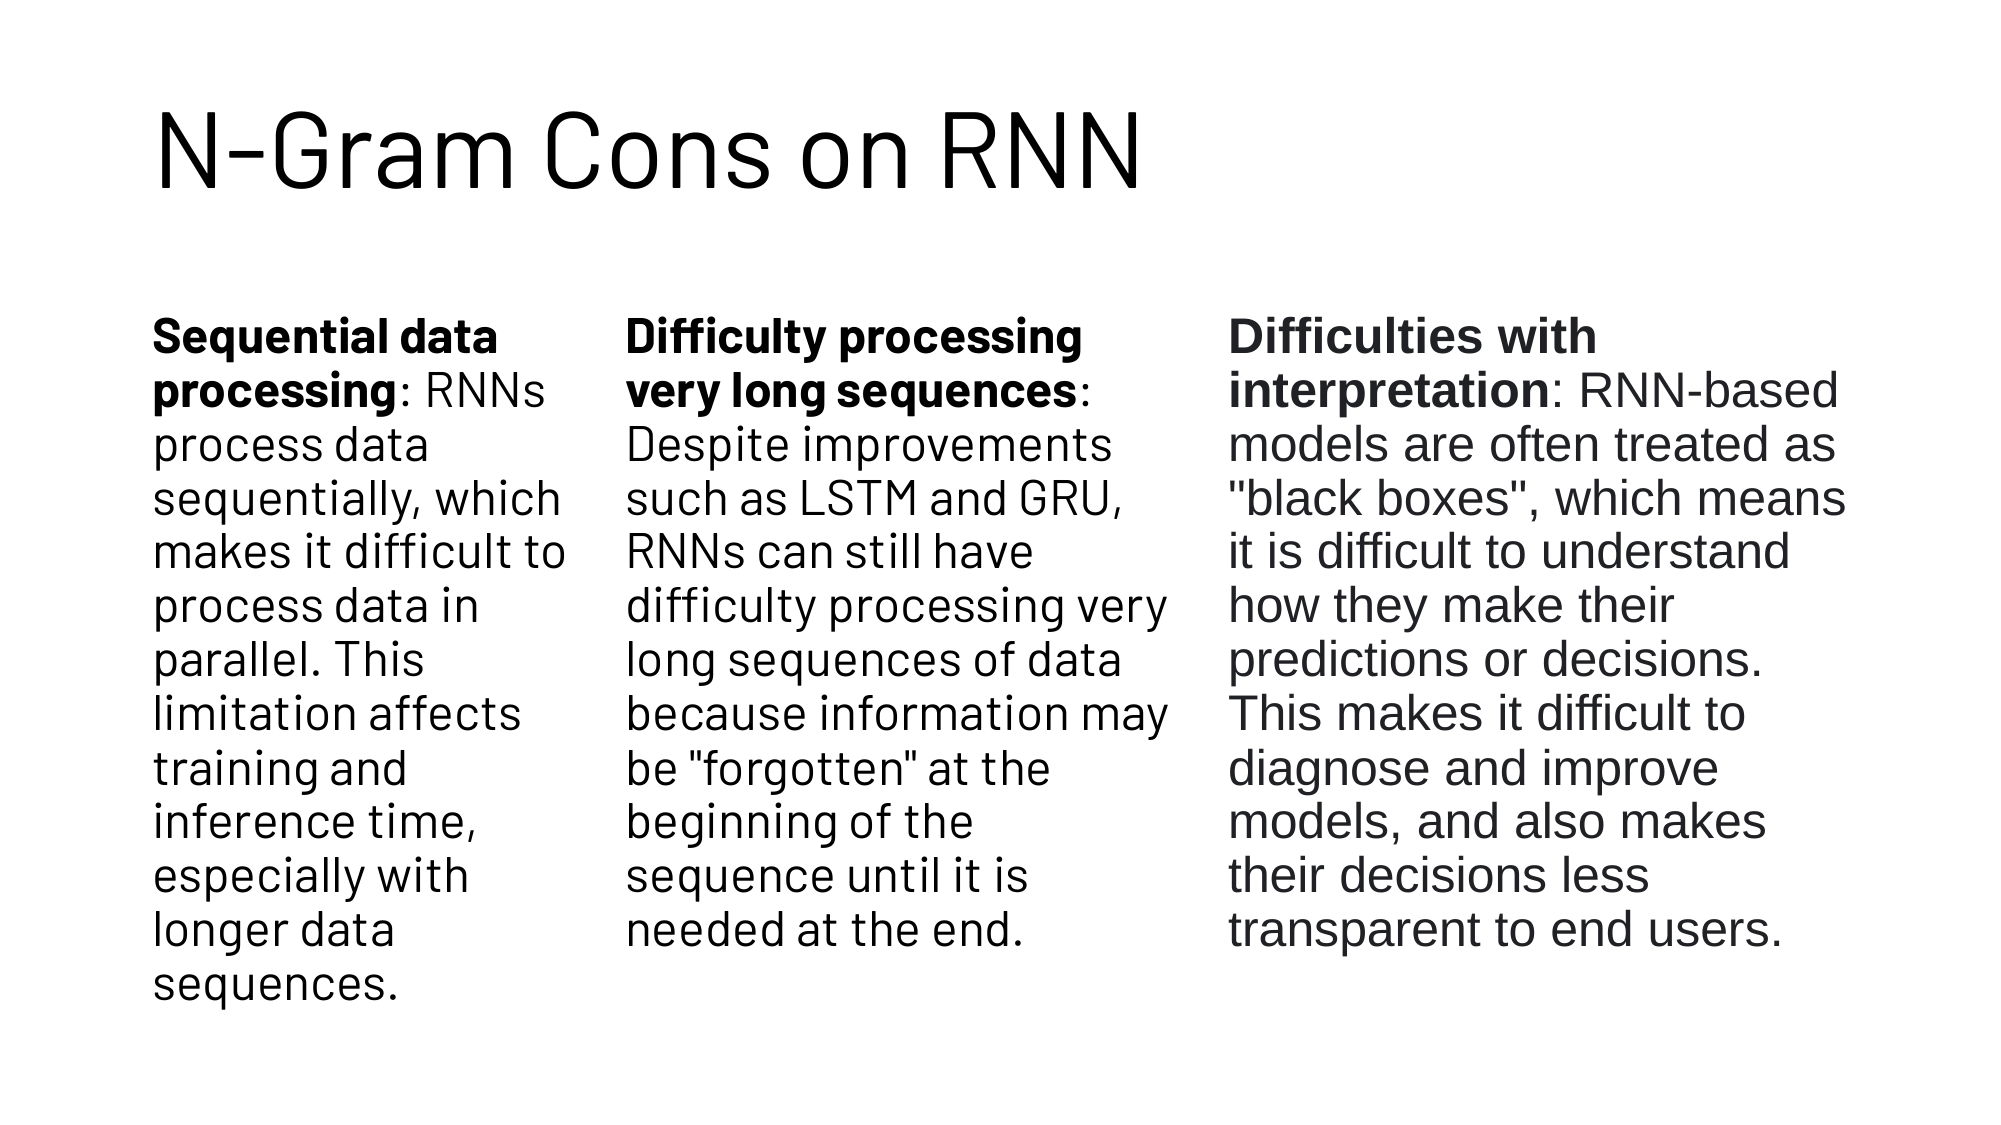

# N-Gram Cons on RNN
Sequential data processing: RNNs process data sequentially, which makes it difficult to process data in parallel. This limitation affects training and inference time, especially with longer data sequences.
Difficulty processing very long sequences: Despite improvements such as LSTM and GRU, RNNs can still have difficulty processing very long sequences of data because information may be "forgotten" at the beginning of the sequence until it is needed at the end.
Difficulties with interpretation: RNN-based models are often treated as "black boxes", which means it is difficult to understand how they make their predictions or decisions. This makes it difficult to diagnose and improve models, and also makes their decisions less transparent to end users.